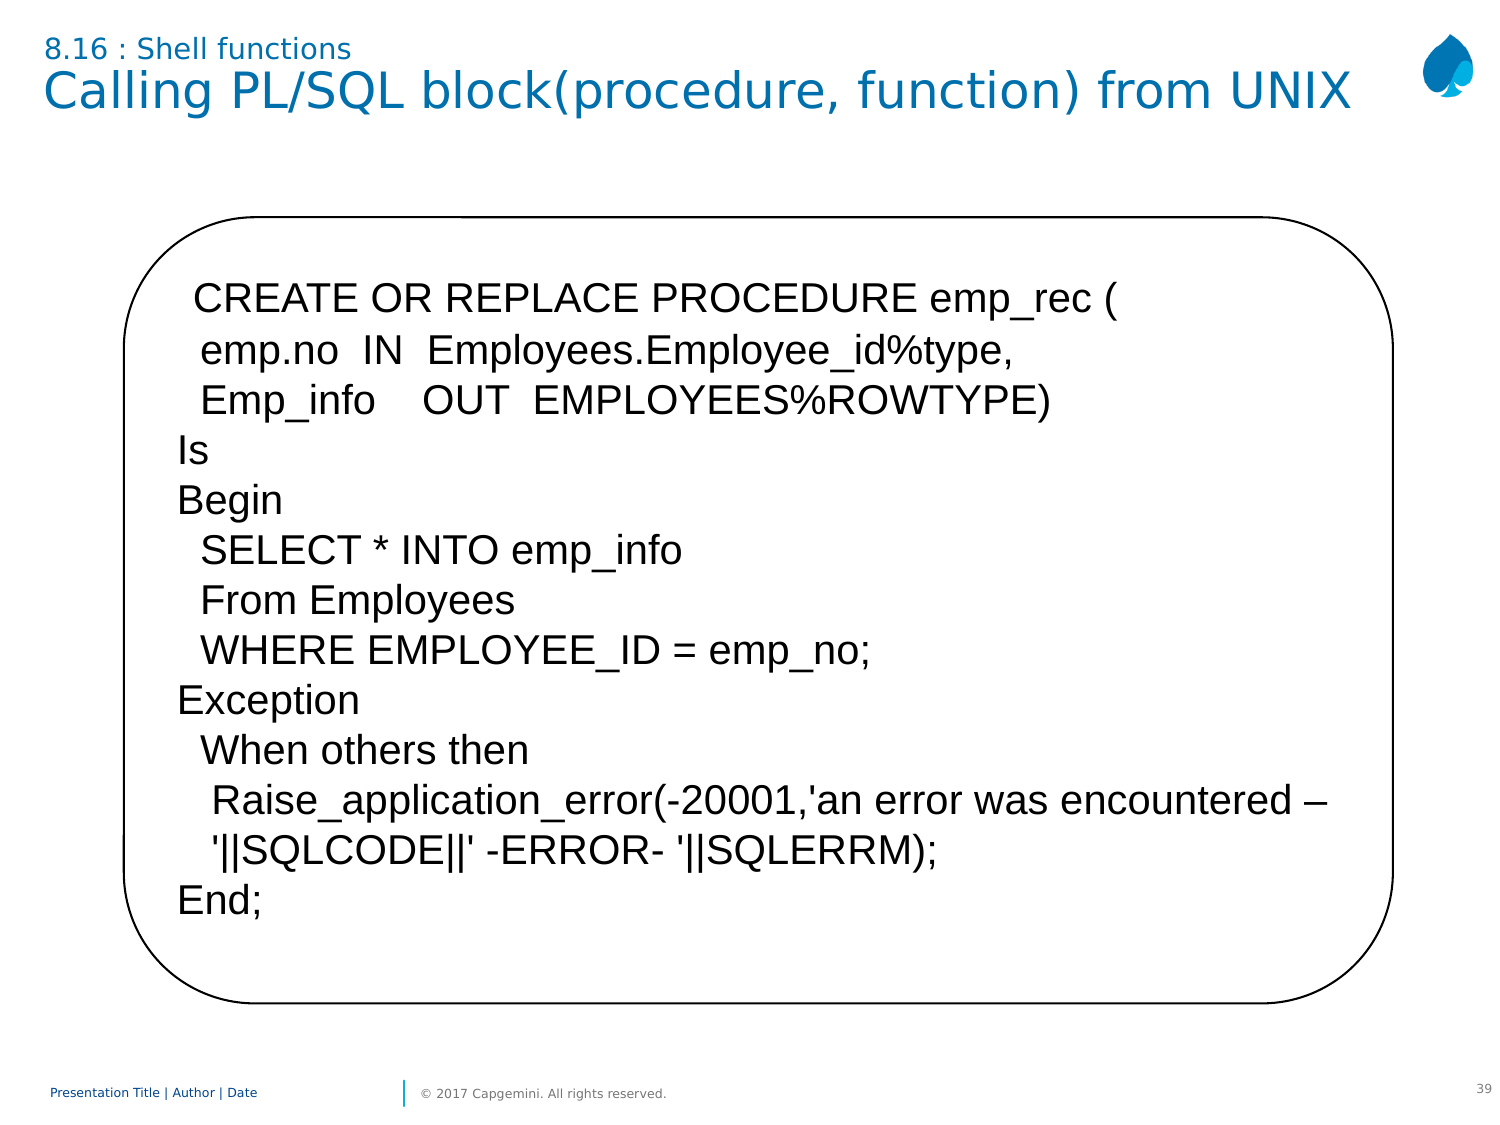

# 8.16 : Shell functions Calling PL/SQL block(procedure, function) from UNIX
 CREATE OR REPLACE PROCEDURE emp_rec (
  emp.no  IN  Employees.Employee_id%type,
  Emp_info    OUT  EMPLOYEES%ROWTYPE)
Is
Begin
  SELECT * INTO emp_info
  From Employees
  WHERE EMPLOYEE_ID = emp_no;
Exception
  When others then
   Raise_application_error(-20001,'an error was encountered –
   '||SQLCODE||' -ERROR- '||SQLERRM);
End;